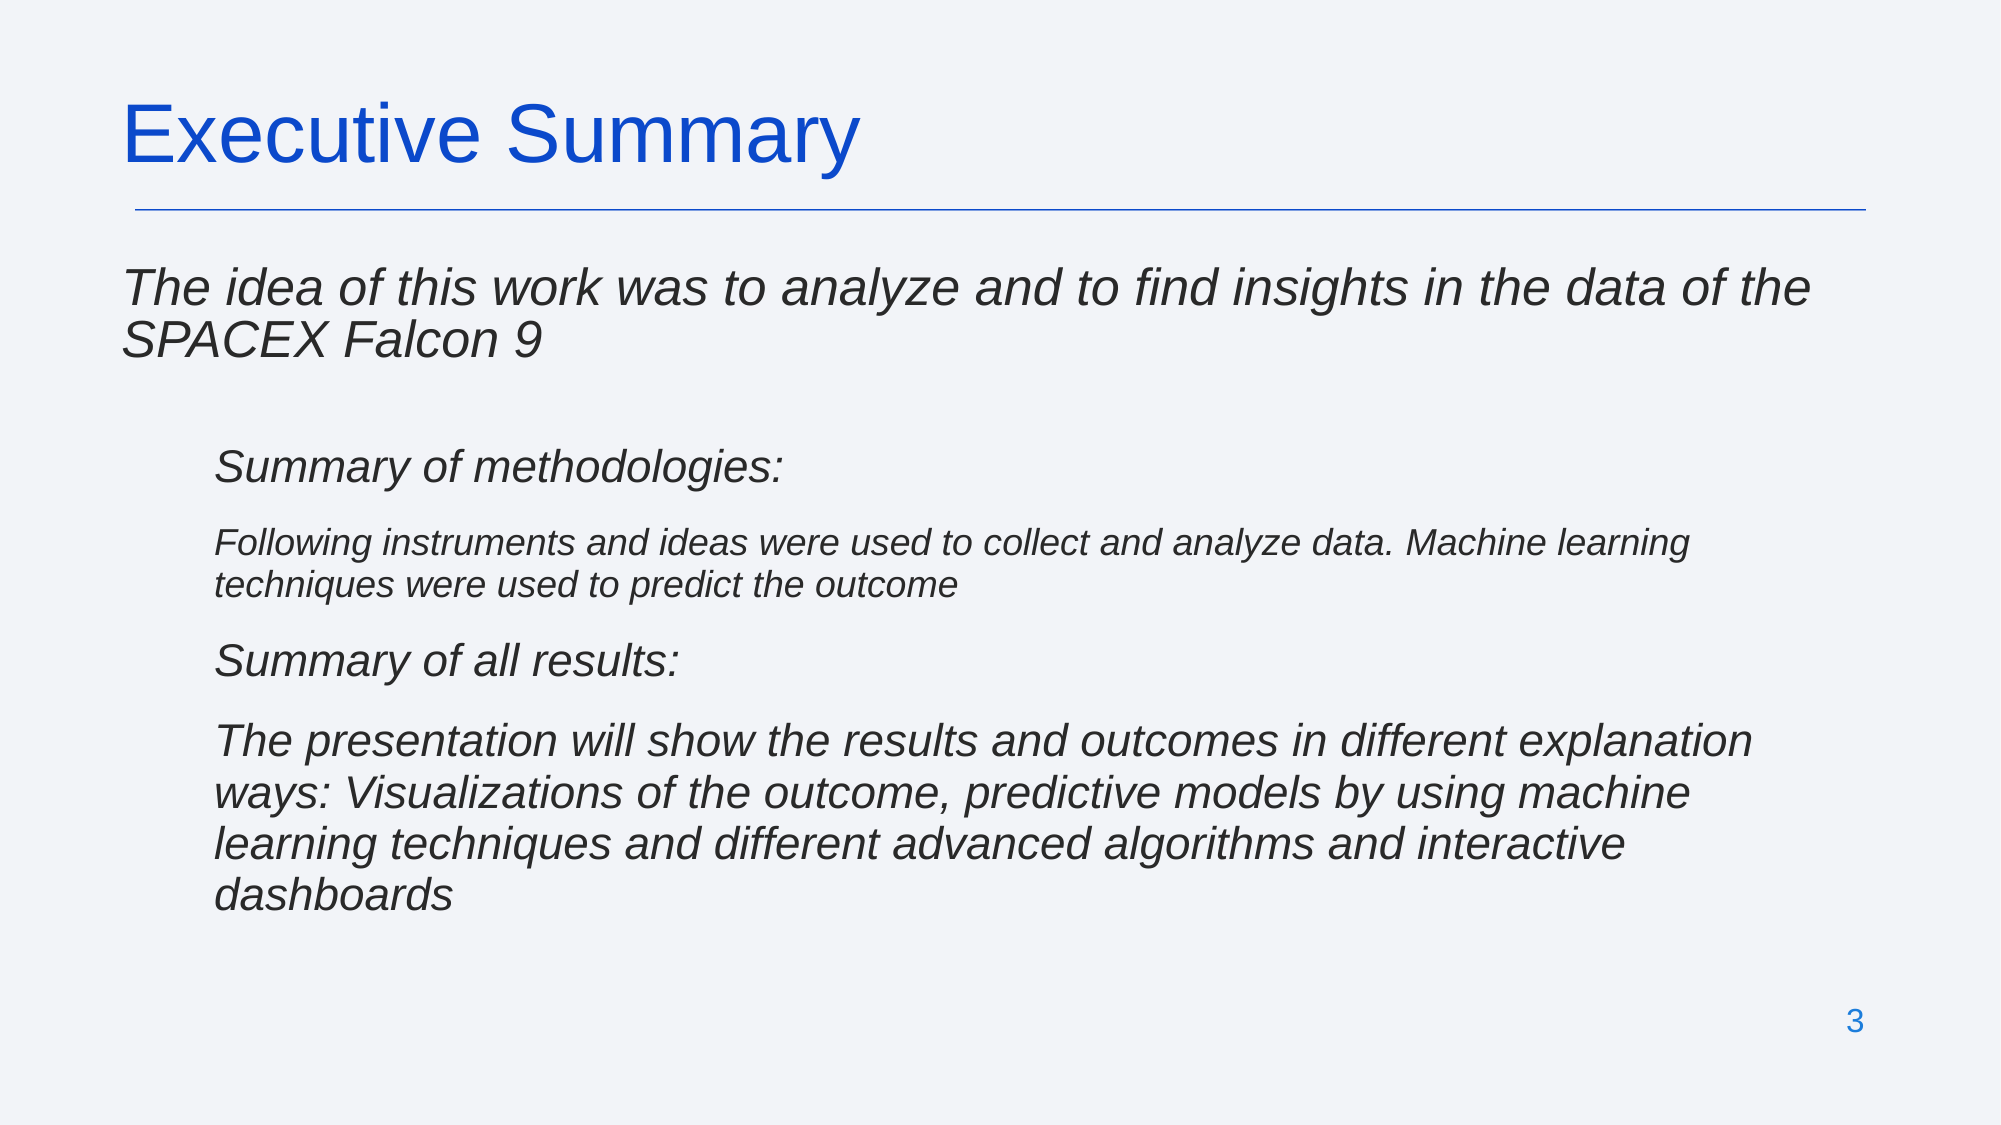

Executive Summary

The idea of this work was to analyze and to find insights in the data of the SPACEX Falcon 9

Summary of methodologies:
Following instruments and ideas were used to collect and analyze data. Machine learning techniques were used to predict the outcome
Summary of all results:
The presentation will show the results and outcomes in different explanation ways: Visualizations of the outcome, predictive models by using machine learning techniques and different advanced algorithms and interactive dashboards

3